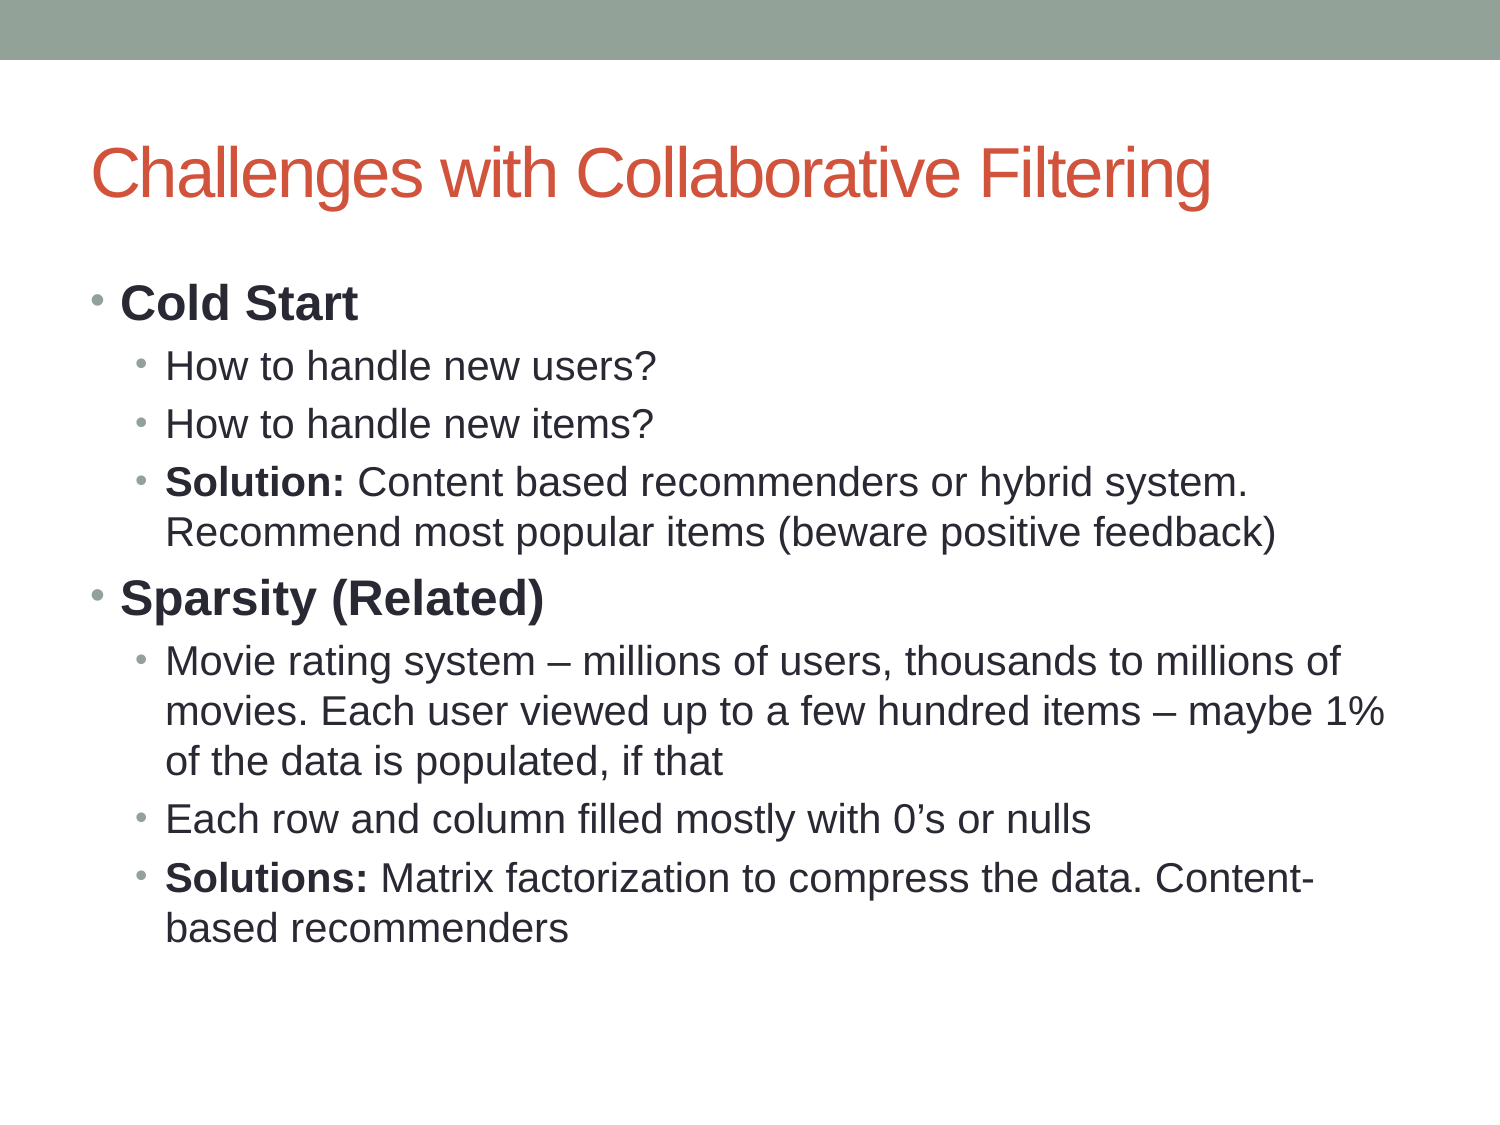

# Challenges with Collaborative Filtering

Cold Start
How to handle new users?
How to handle new items?
Solution: Content based recommenders or hybrid system. Recommend most popular items (beware positive feedback)
Sparsity (Related)
Movie rating system – millions of users, thousands to millions of movies. Each user viewed up to a few hundred items – maybe 1% of the data is populated, if that
Each row and column filled mostly with 0’s or nulls
Solutions: Matrix factorization to compress the data. Content-based recommenders